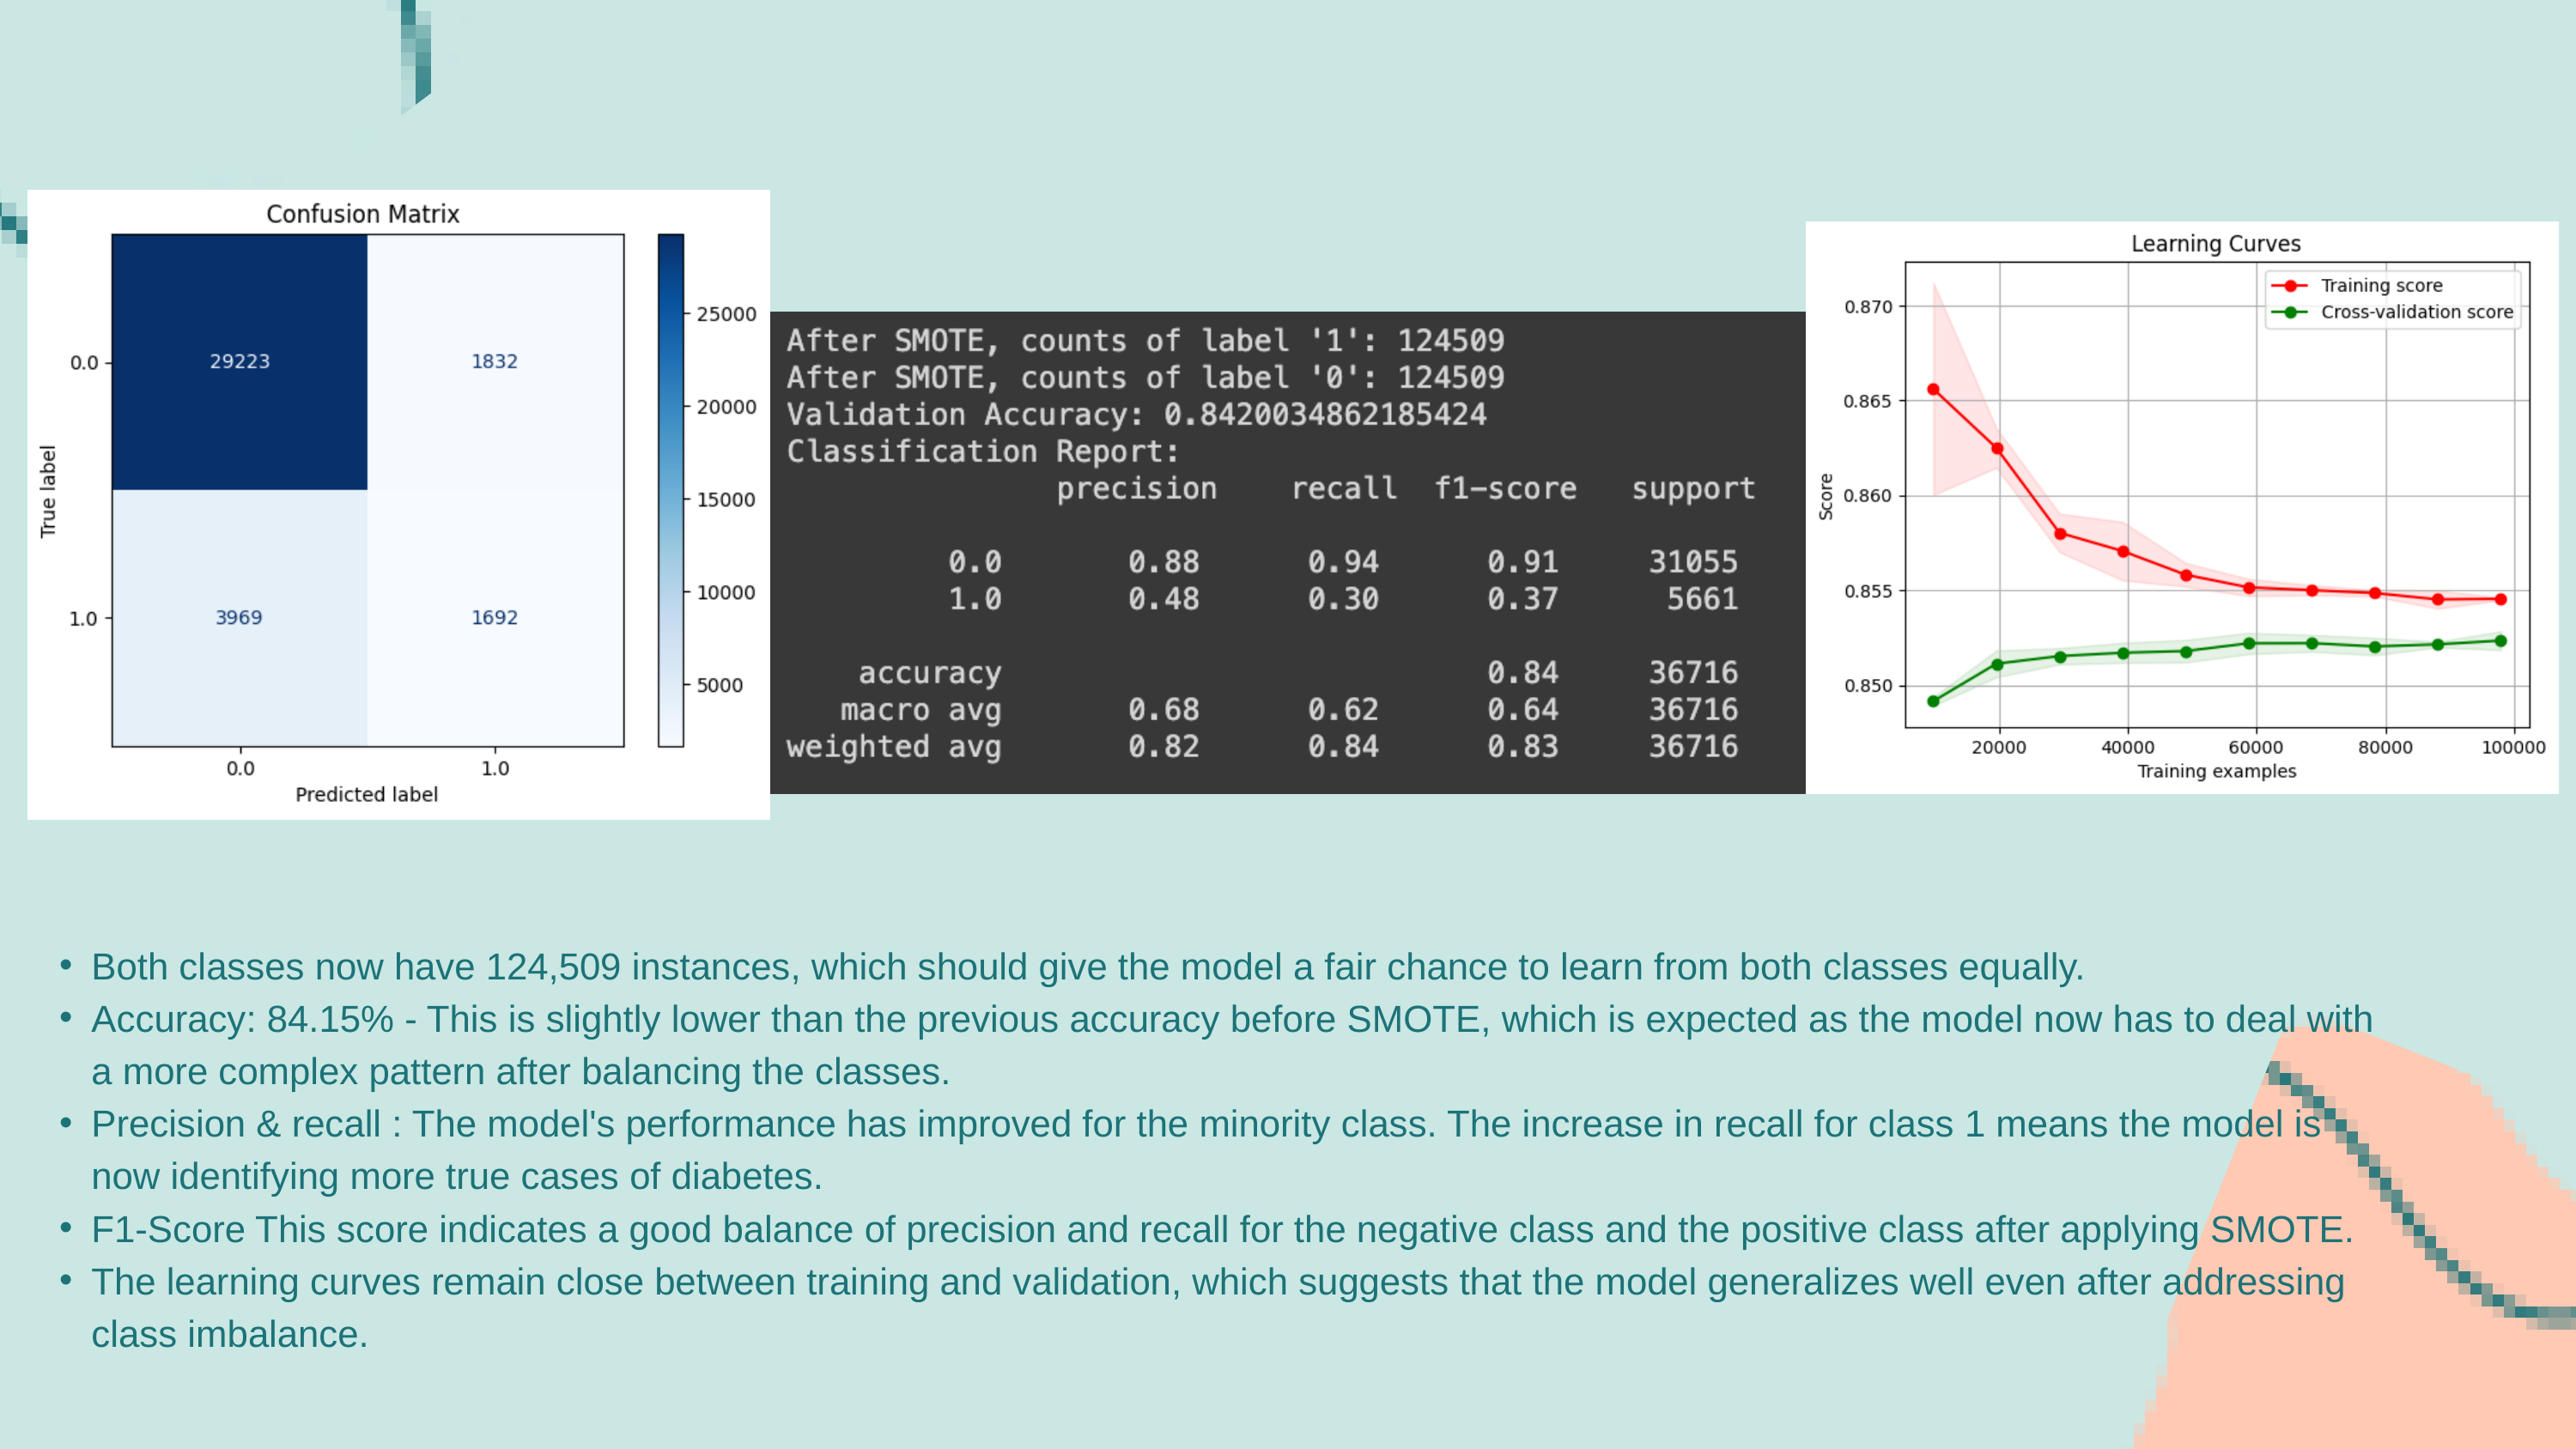

Both classes now have 124,509 instances, which should give the model a fair chance to learn from both classes equally.
Accuracy: 84.15% - This is slightly lower than the previous accuracy before SMOTE, which is expected as the model now has to deal with a more complex pattern after balancing the classes.
Precision & recall : The model's performance has improved for the minority class. The increase in recall for class 1 means the model is now identifying more true cases of diabetes.
F1-Score This score indicates a good balance of precision and recall for the negative class and the positive class after applying SMOTE.
The learning curves remain close between training and validation, which suggests that the model generalizes well even after addressing class imbalance.